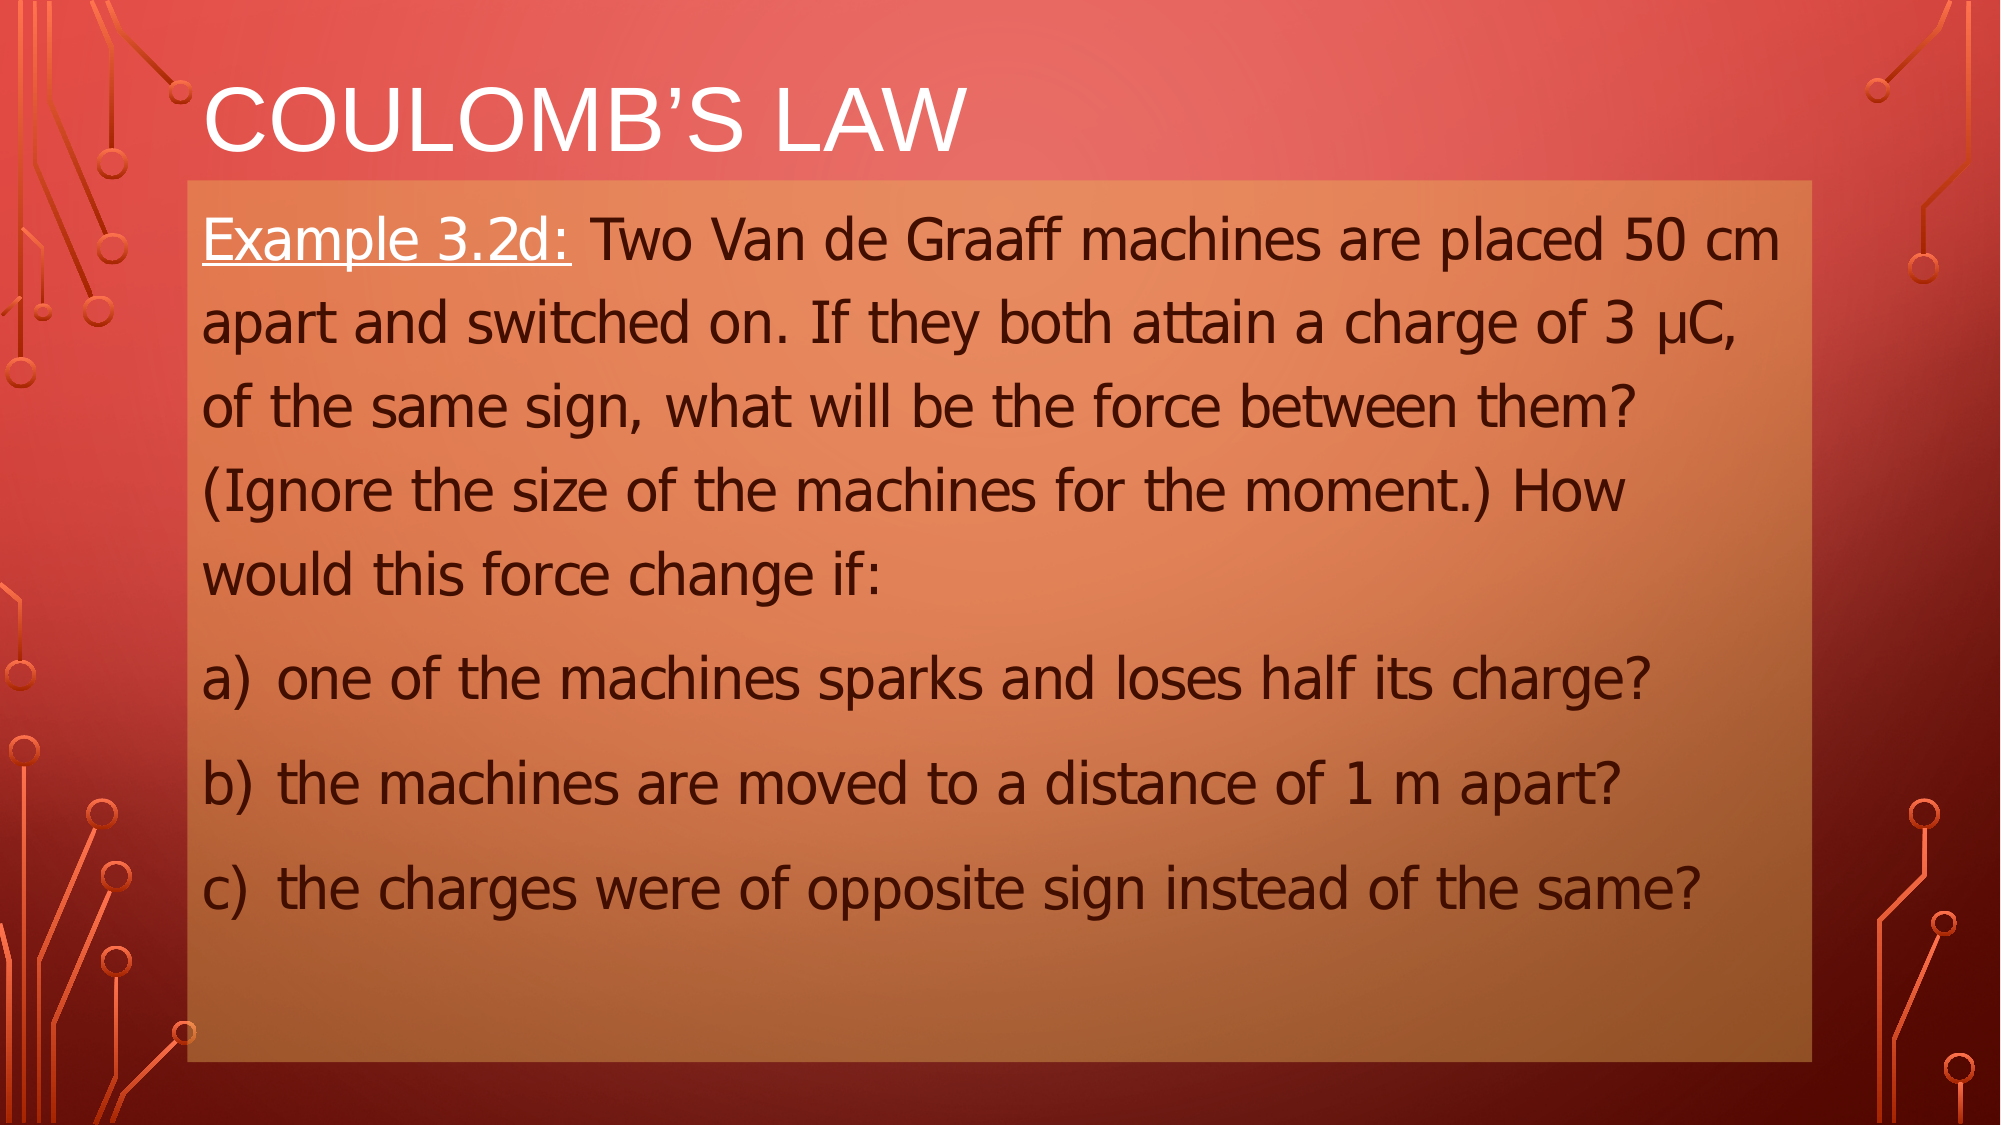

# Coulomb’s Law
Example 3.2d: Two Van de Graaff machines are placed 50 cm apart and switched on. If they both attain a charge of 3 μC, of the same sign, what will be the force between them? (Ignore the size of the machines for the moment.) How would this force change if:
one of the machines sparks and loses half its charge?
the machines are moved to a distance of 1 m apart?
the charges were of opposite sign instead of the same?